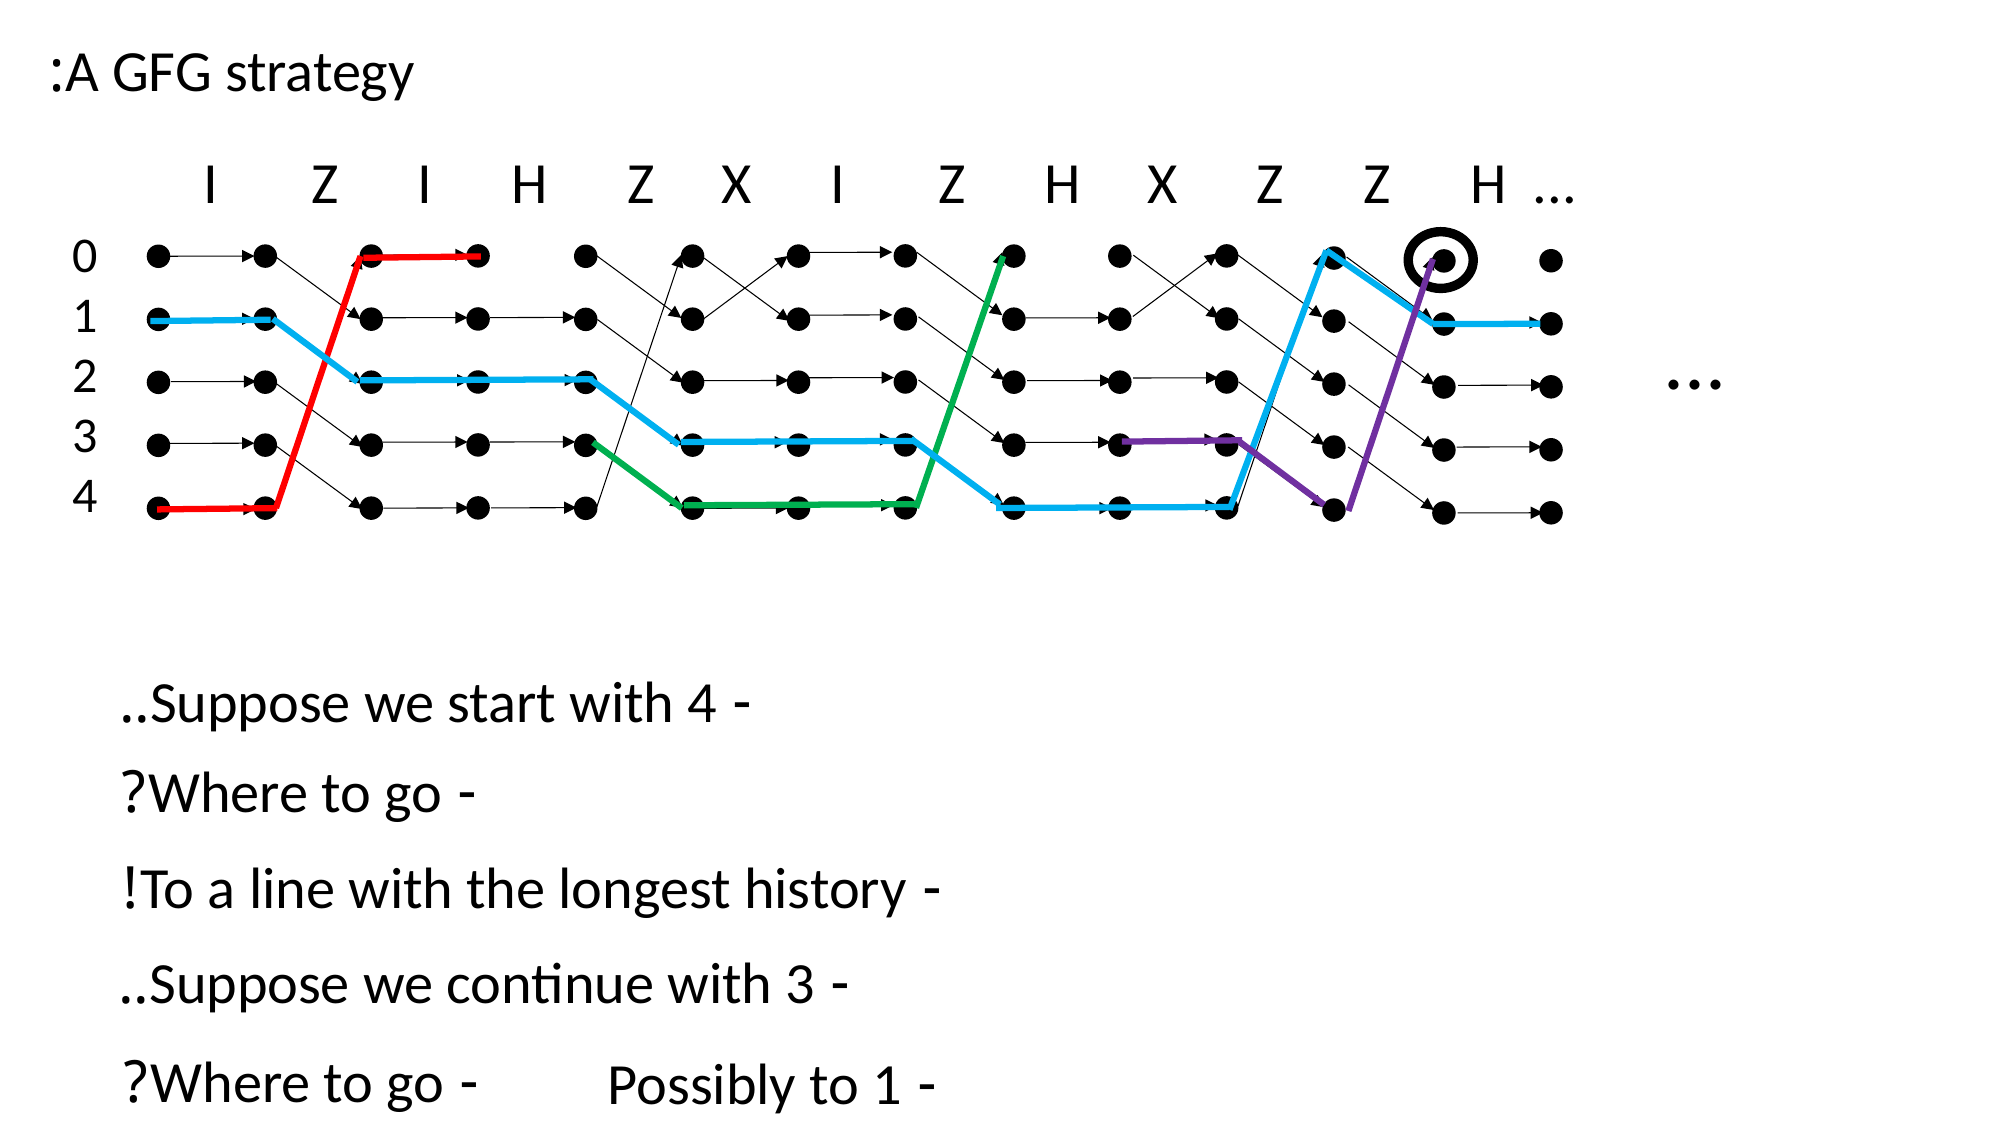

A GFG strategy:
I       Z      I      H      Z     X      I       Z      H     X      Z      Z      H  ...

0

1
   2

3

4

...

- Suppose we start with 4..
- Where to go?
- To a line with the longest history!
- Suppose we continue with 3..
- Where to go?
- Possibly to 1